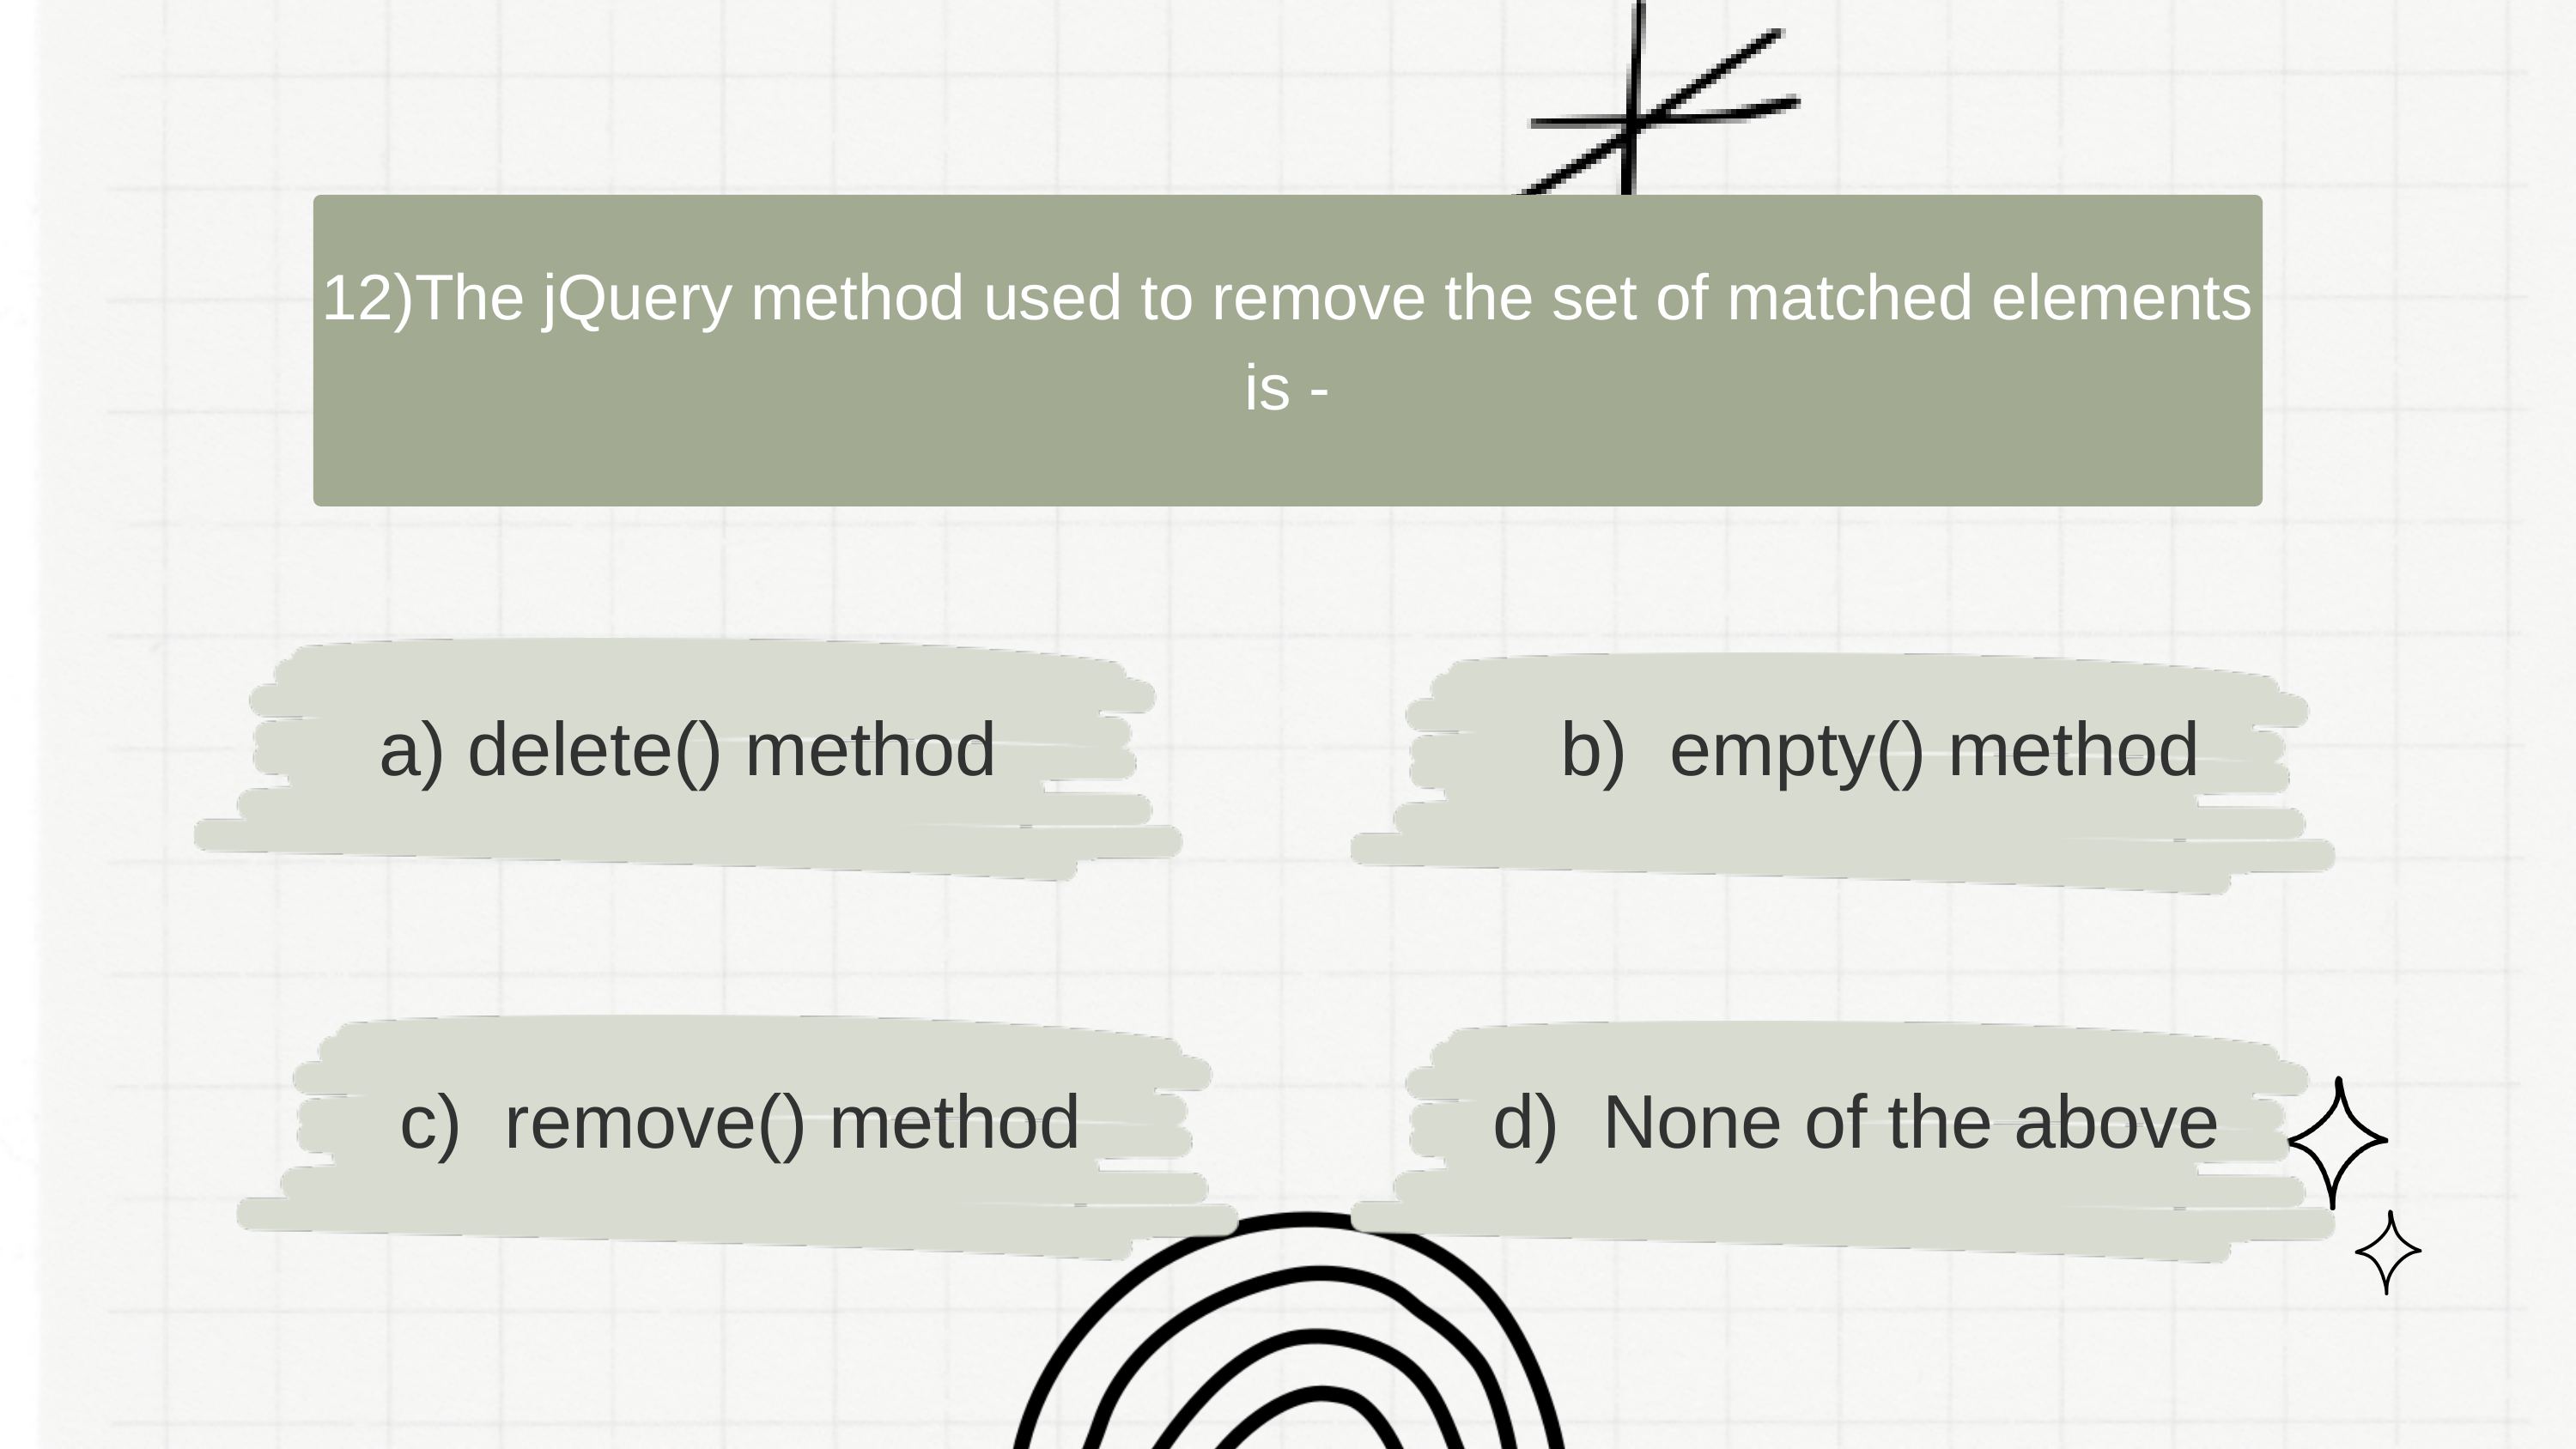

12)The jQuery method used to remove the set of matched elements is -

a) delete() method

b)  empty() method

c)  remove() method

d)  None of the above